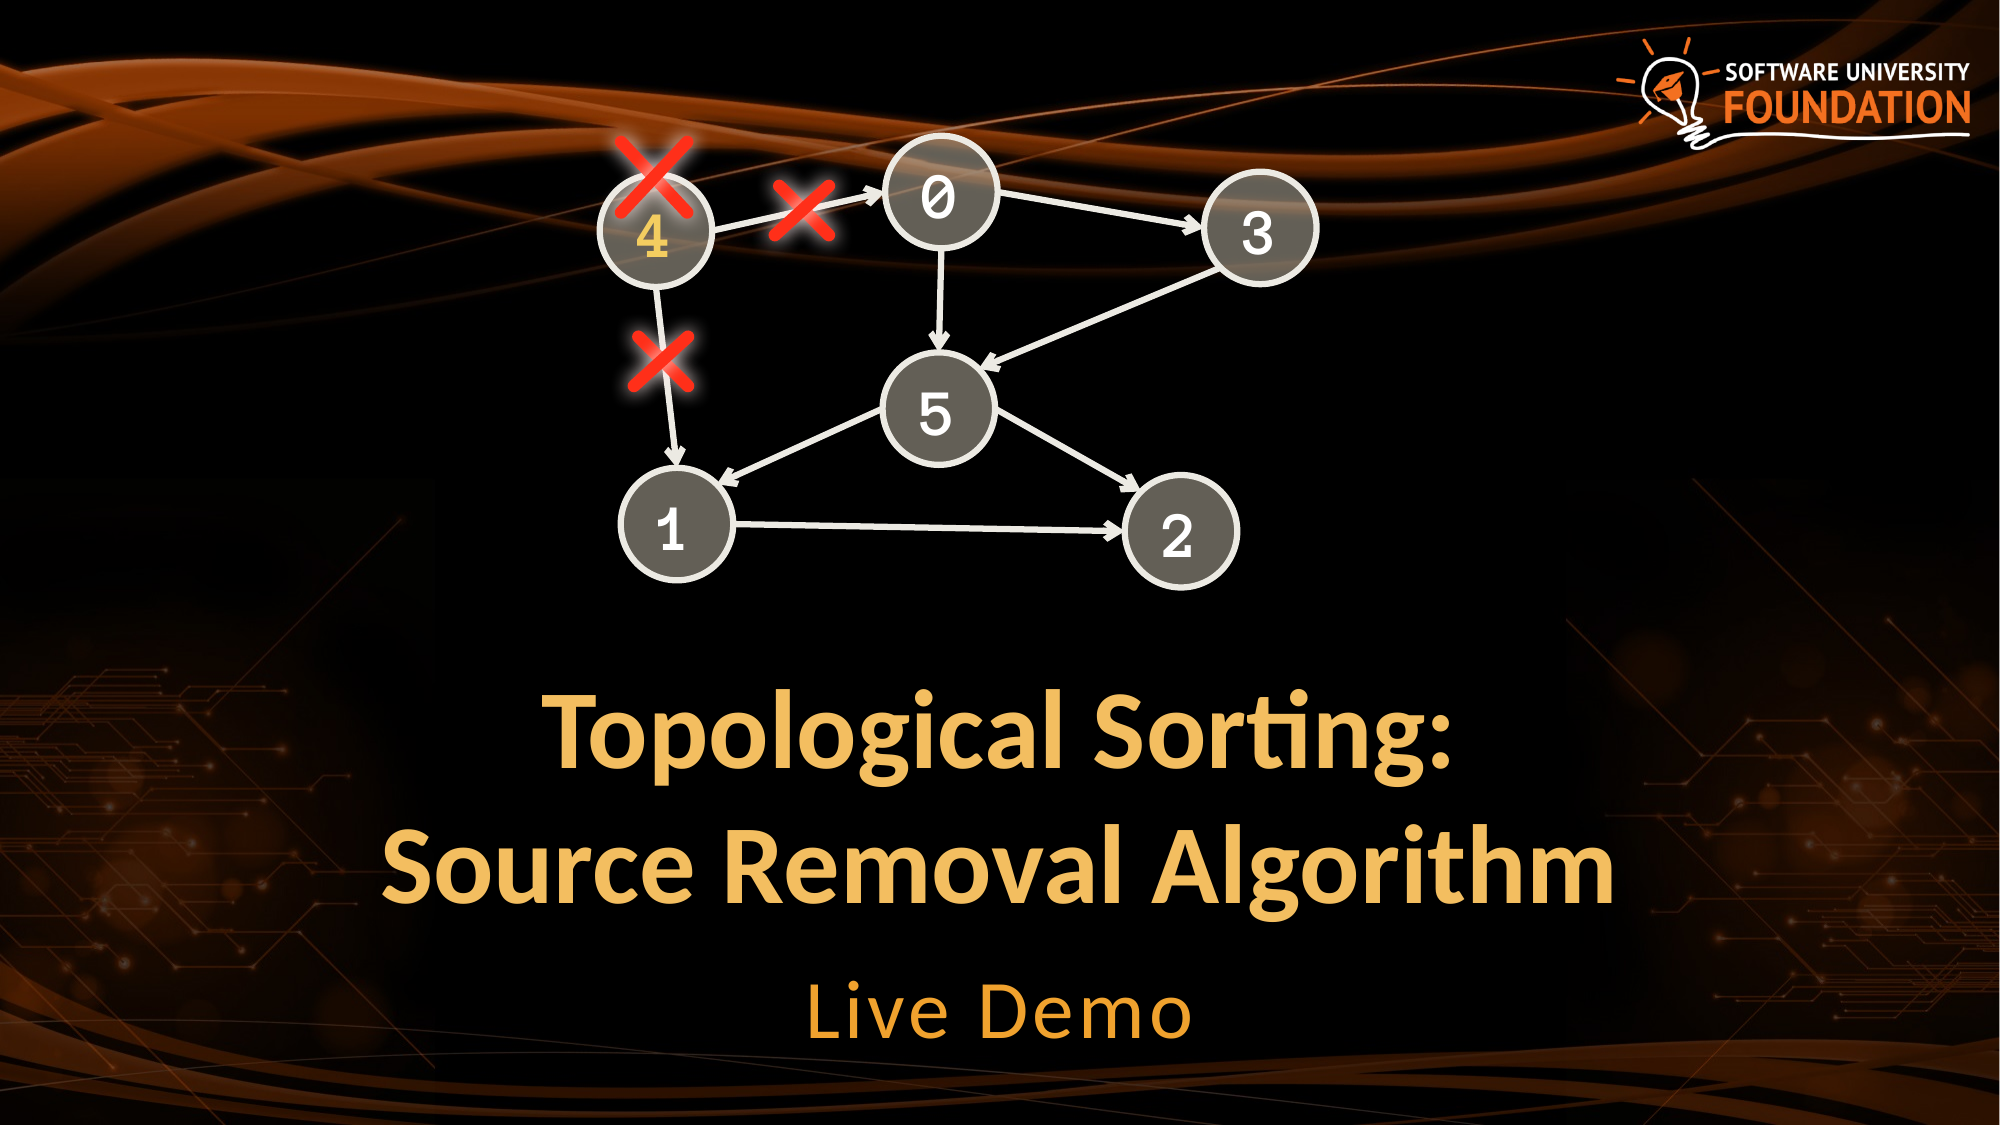

0
3
4
5
1
2
# Topological Sorting: Source Removal Algorithm
Live Demo